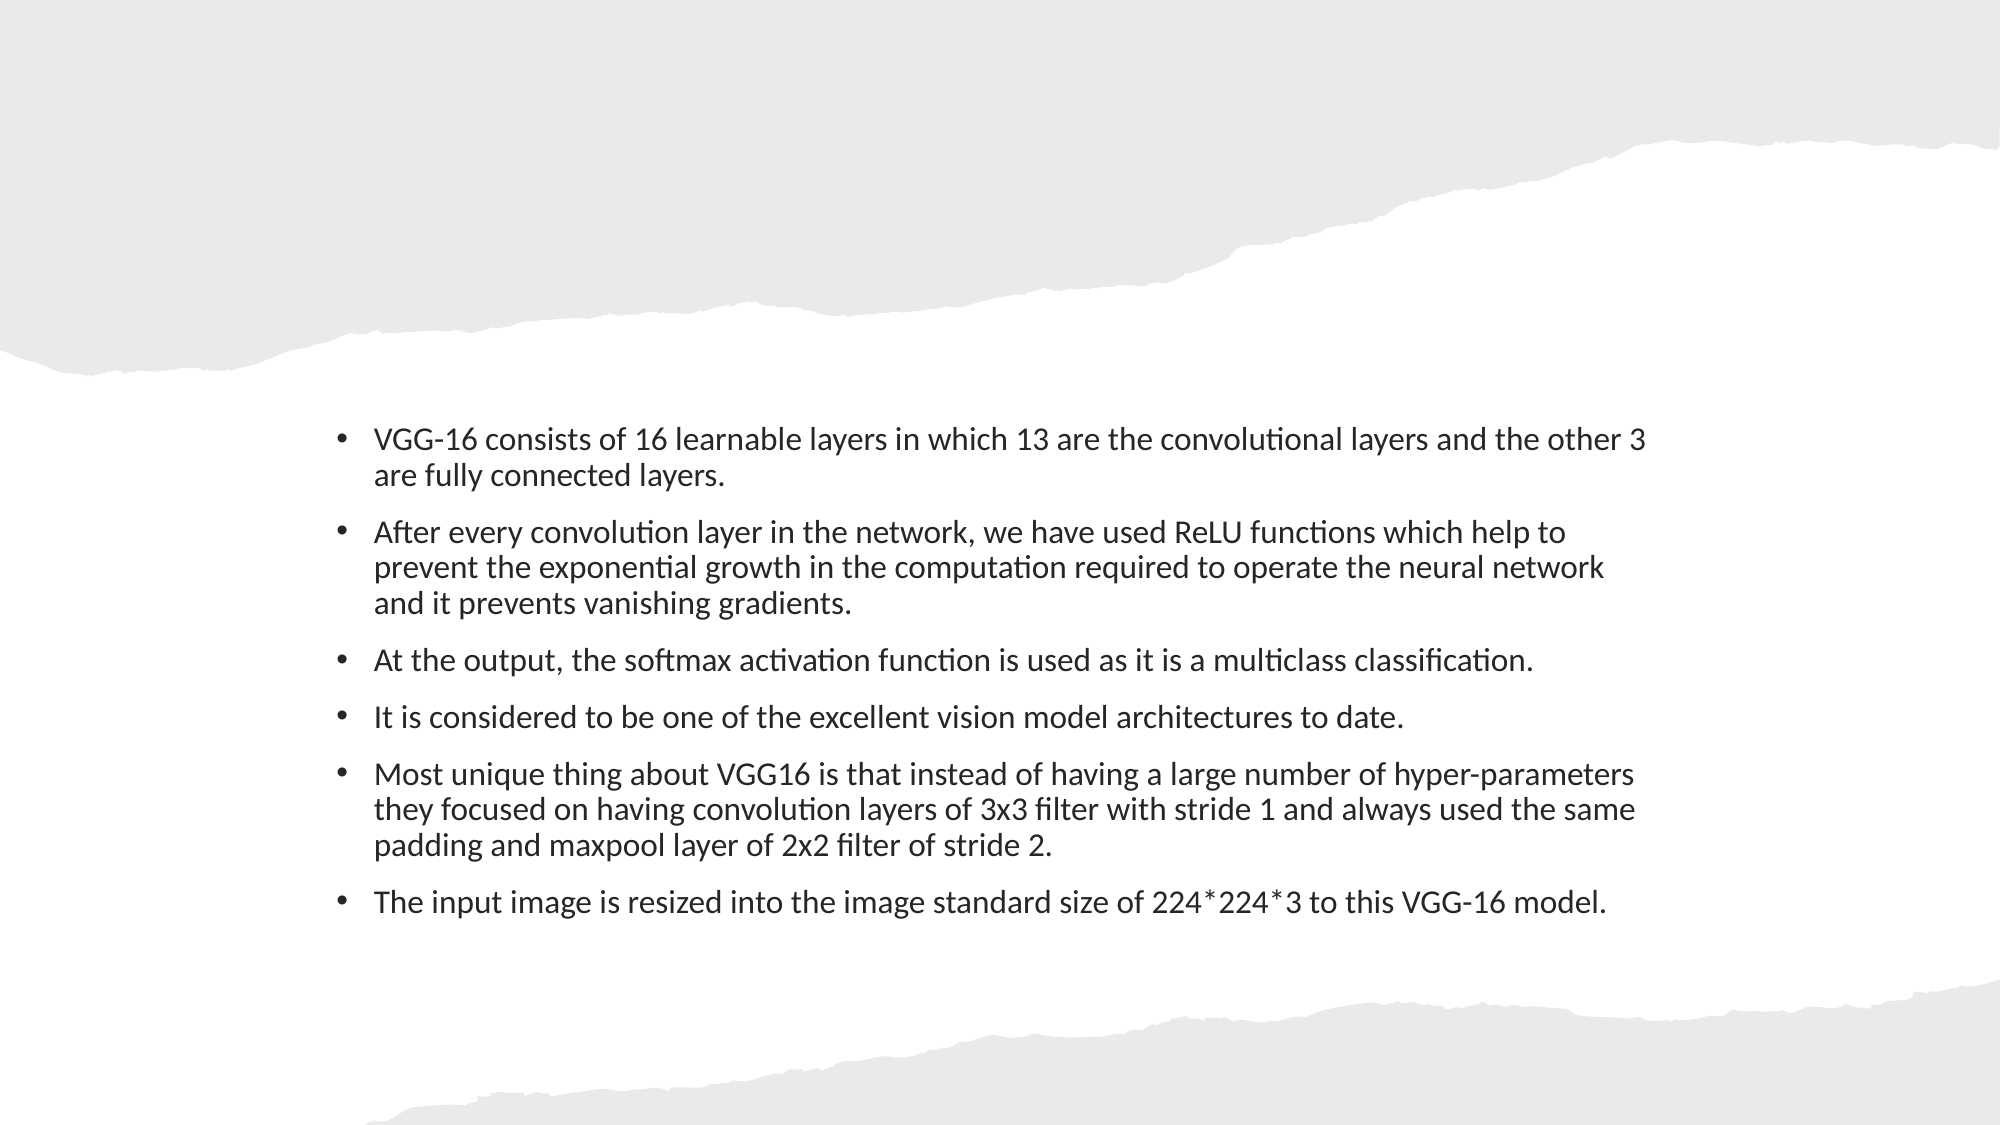

VGG-16 consists of 16 learnable layers in which 13 are the convolutional layers and the other 3 are fully connected layers.
After every convolution layer in the network, we have used ReLU functions which help to prevent the exponential growth in the computation required to operate the neural network and it prevents vanishing gradients.
At the output, the softmax activation function is used as it is a multiclass classification.
It is considered to be one of the excellent vision model architectures to date.
Most unique thing about VGG16 is that instead of having a large number of hyper-parameters they focused on having convolution layers of 3x3 filter with stride 1 and always used the same padding and maxpool layer of 2x2 filter of stride 2.
The input image is resized into the image standard size of 224*224*3 to this VGG-16 model.